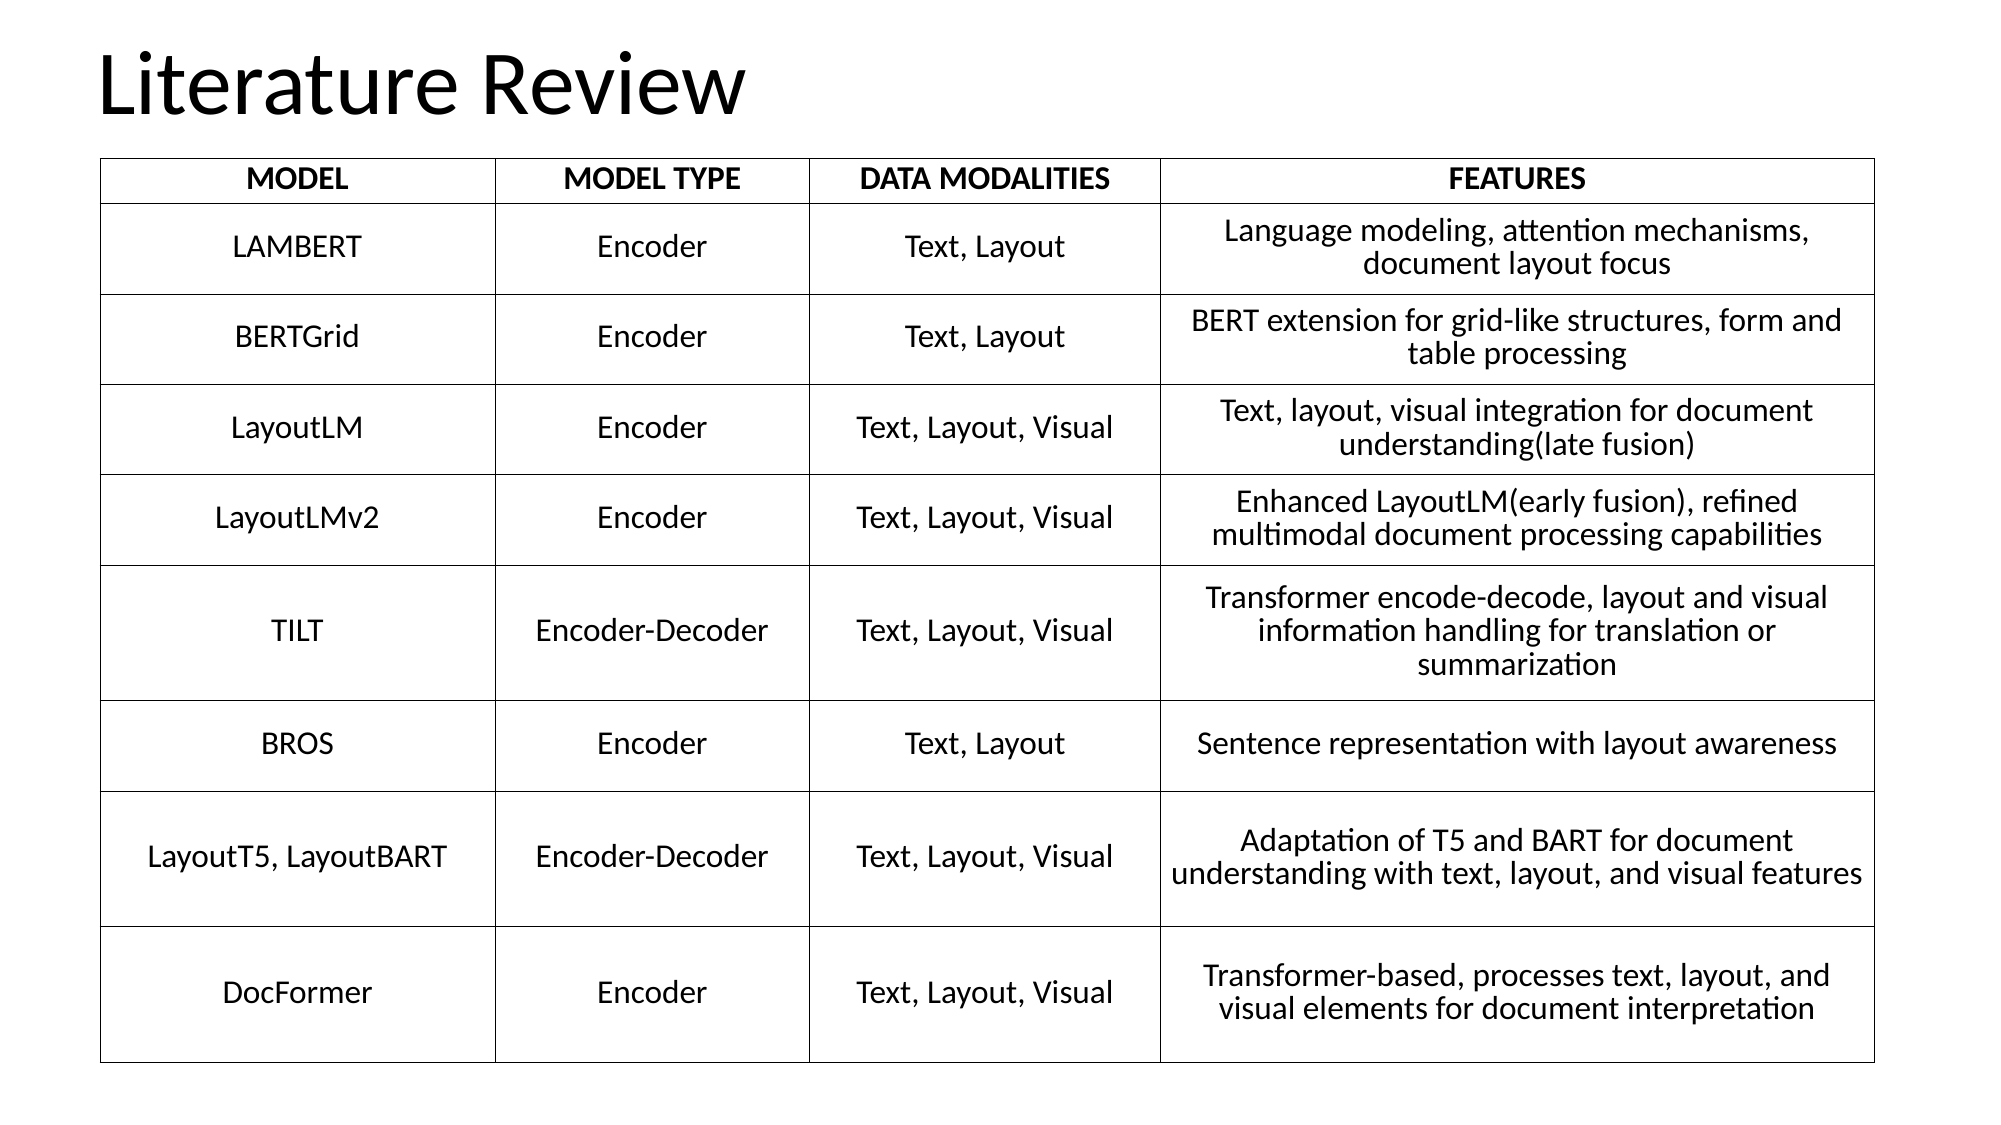

# Literature Review
| MODEL | MODEL TYPE | DATA MODALITIES | FEATURES |
| --- | --- | --- | --- |
| LAMBERT | Encoder | Text, Layout | Language modeling, attention mechanisms, document layout focus |
| BERTGrid | Encoder | Text, Layout | BERT extension for grid-like structures, form and table processing |
| LayoutLM | Encoder | Text, Layout, Visual | Text, layout, visual integration for document understanding(late fusion) |
| LayoutLMv2 | Encoder | Text, Layout, Visual | Enhanced LayoutLM(early fusion), refined multimodal document processing capabilities |
| TILT | Encoder-Decoder | Text, Layout, Visual | Transformer encode-decode, layout and visual information handling for translation or summarization |
| BROS | Encoder | Text, Layout | Sentence representation with layout awareness |
| LayoutT5, LayoutBART | Encoder-Decoder | Text, Layout, Visual | Adaptation of T5 and BART for document understanding with text, layout, and visual features |
| DocFormer | Encoder | Text, Layout, Visual | Transformer-based, processes text, layout, and visual elements for document interpretation |